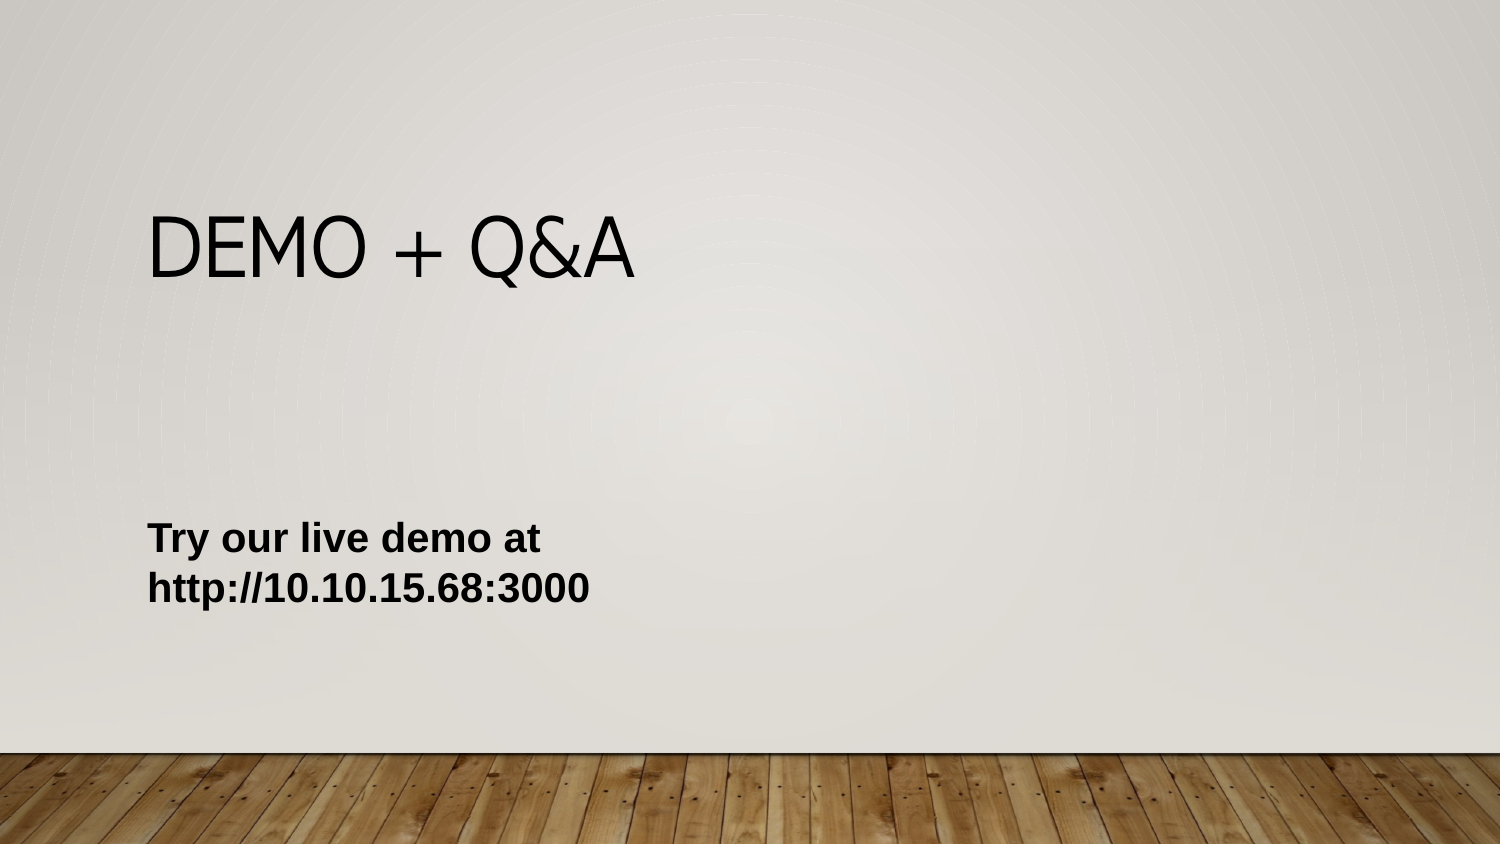

Demo + Q&A
Try our live demo at
http://10.10.15.68:3000